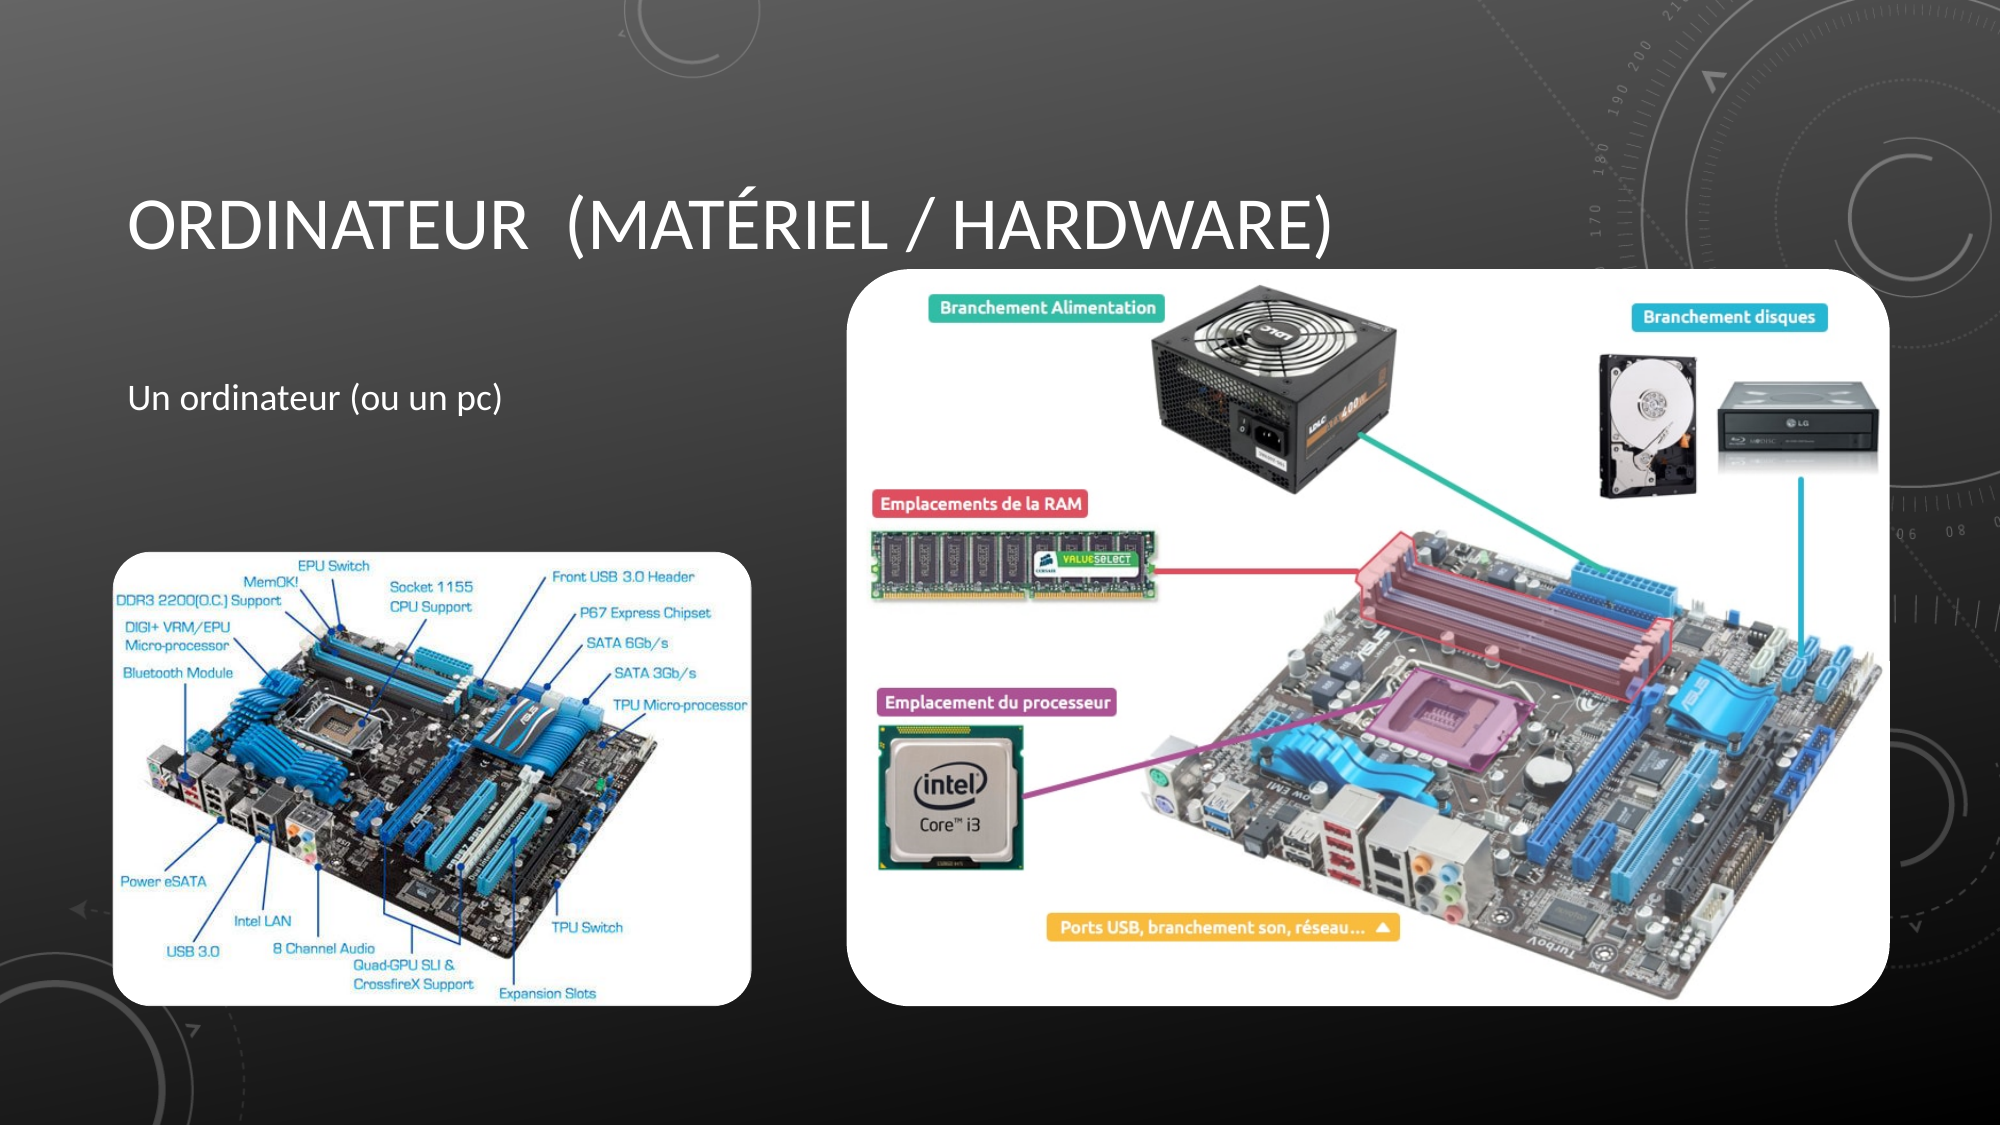

Ordinateur  (Matériel / Hardware)

Un ordinateur (ou un pc)